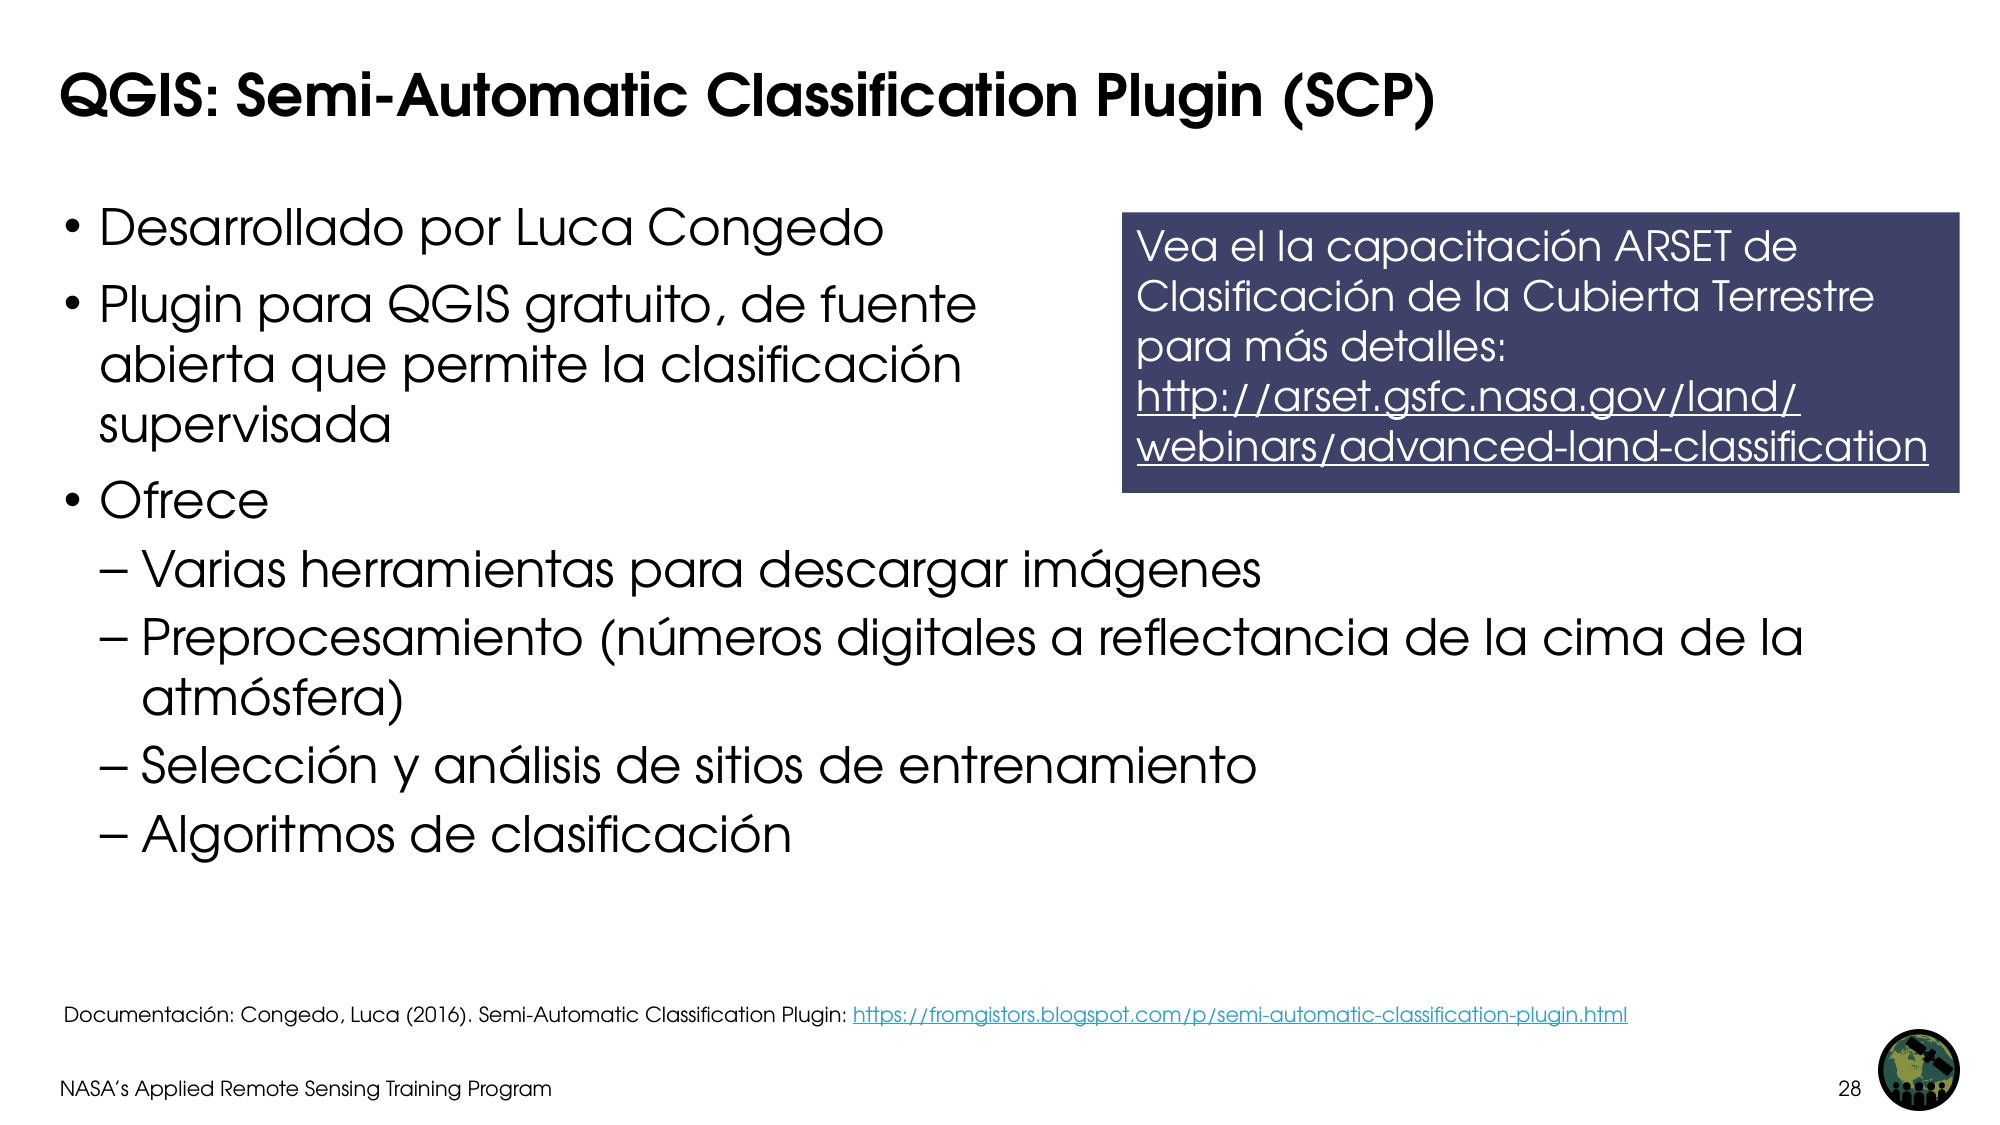

# QGIS: Semi-Automatic Classification Plugin (SCP)
Desarrollado por Luca Congedo
Plugin para QGIS gratuito, de fuente
abierta que permite la clasificación
supervisada
Ofrece
Varias herramientas para descargar imágenes
Preprocesamiento (números digitales a reflectancia de la cima de la atmósfera)
Selección y análisis de sitios de entrenamiento
Algoritmos de clasificación
Vea el la capacitación ARSET de Clasificación de la Cubierta Terrestre para más detalles:
http://arset.gsfc.nasa.gov/land/
webinars/advanced-land-classification
Documentación: Congedo, Luca (2016). Semi-Automatic Classification Plugin: https://fromgistors.blogspot.com/p/semi-automatic-classification-plugin.html